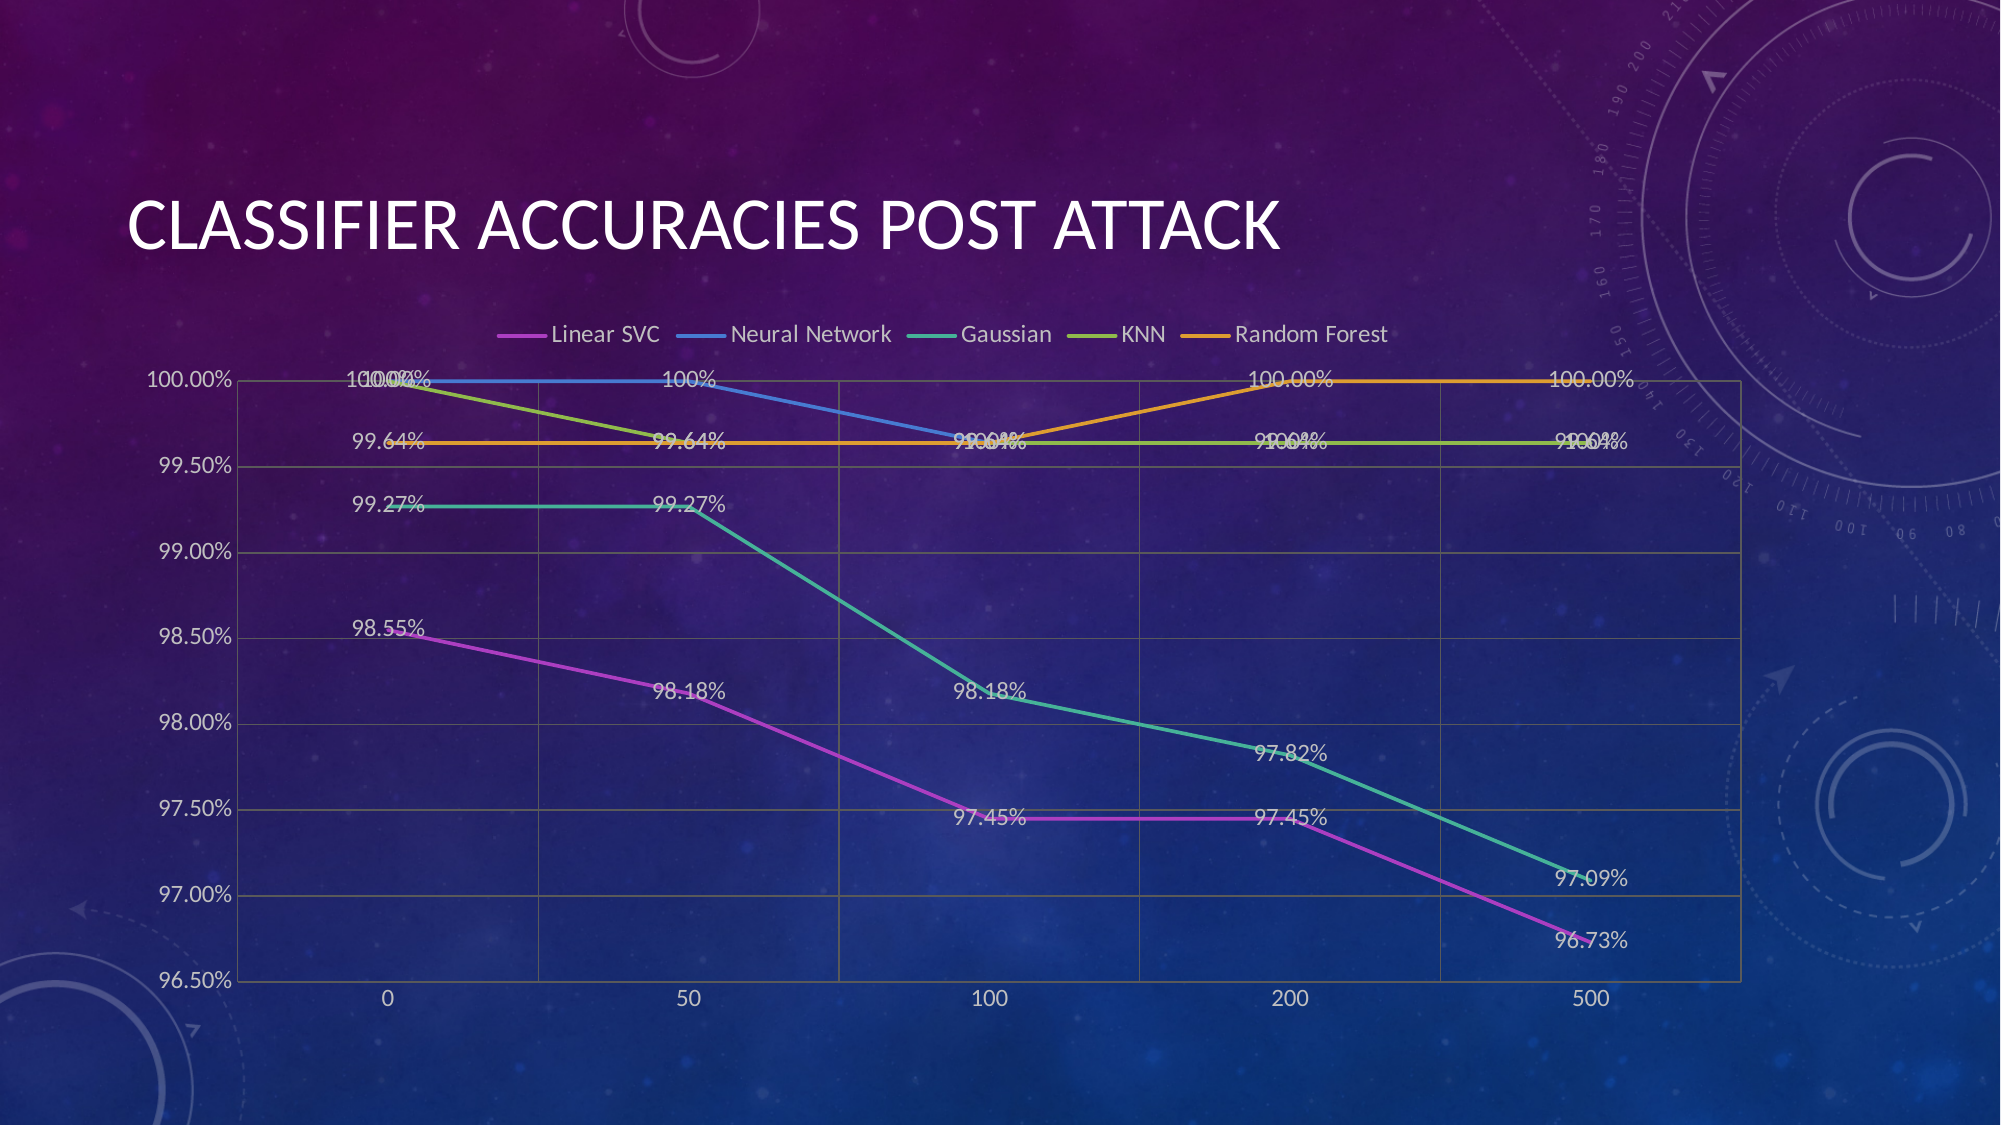

# Classifier accuracies post attack

### Chart

| Category | Linear SVC | Neural Network | Gaussian | KNN | Random Forest |
|---|---|---|---|---|---|
| 0 | 0.9855 | 1.0 | 0.9927 | 1.0 | 0.9964 |
| 50 | 0.9818 | 1.0 | 0.9927 | 0.9964 | 0.9964 |
| 100 | 0.9745 | 0.9964 | 0.9818 | 0.9964 | 0.9964 |
| 200 | 0.9745 | 0.9964 | 0.9782 | 0.9964 | 1.0 |
| 500 | 0.9673 | 0.9964 | 0.9709 | 0.9964 | 1.0 |